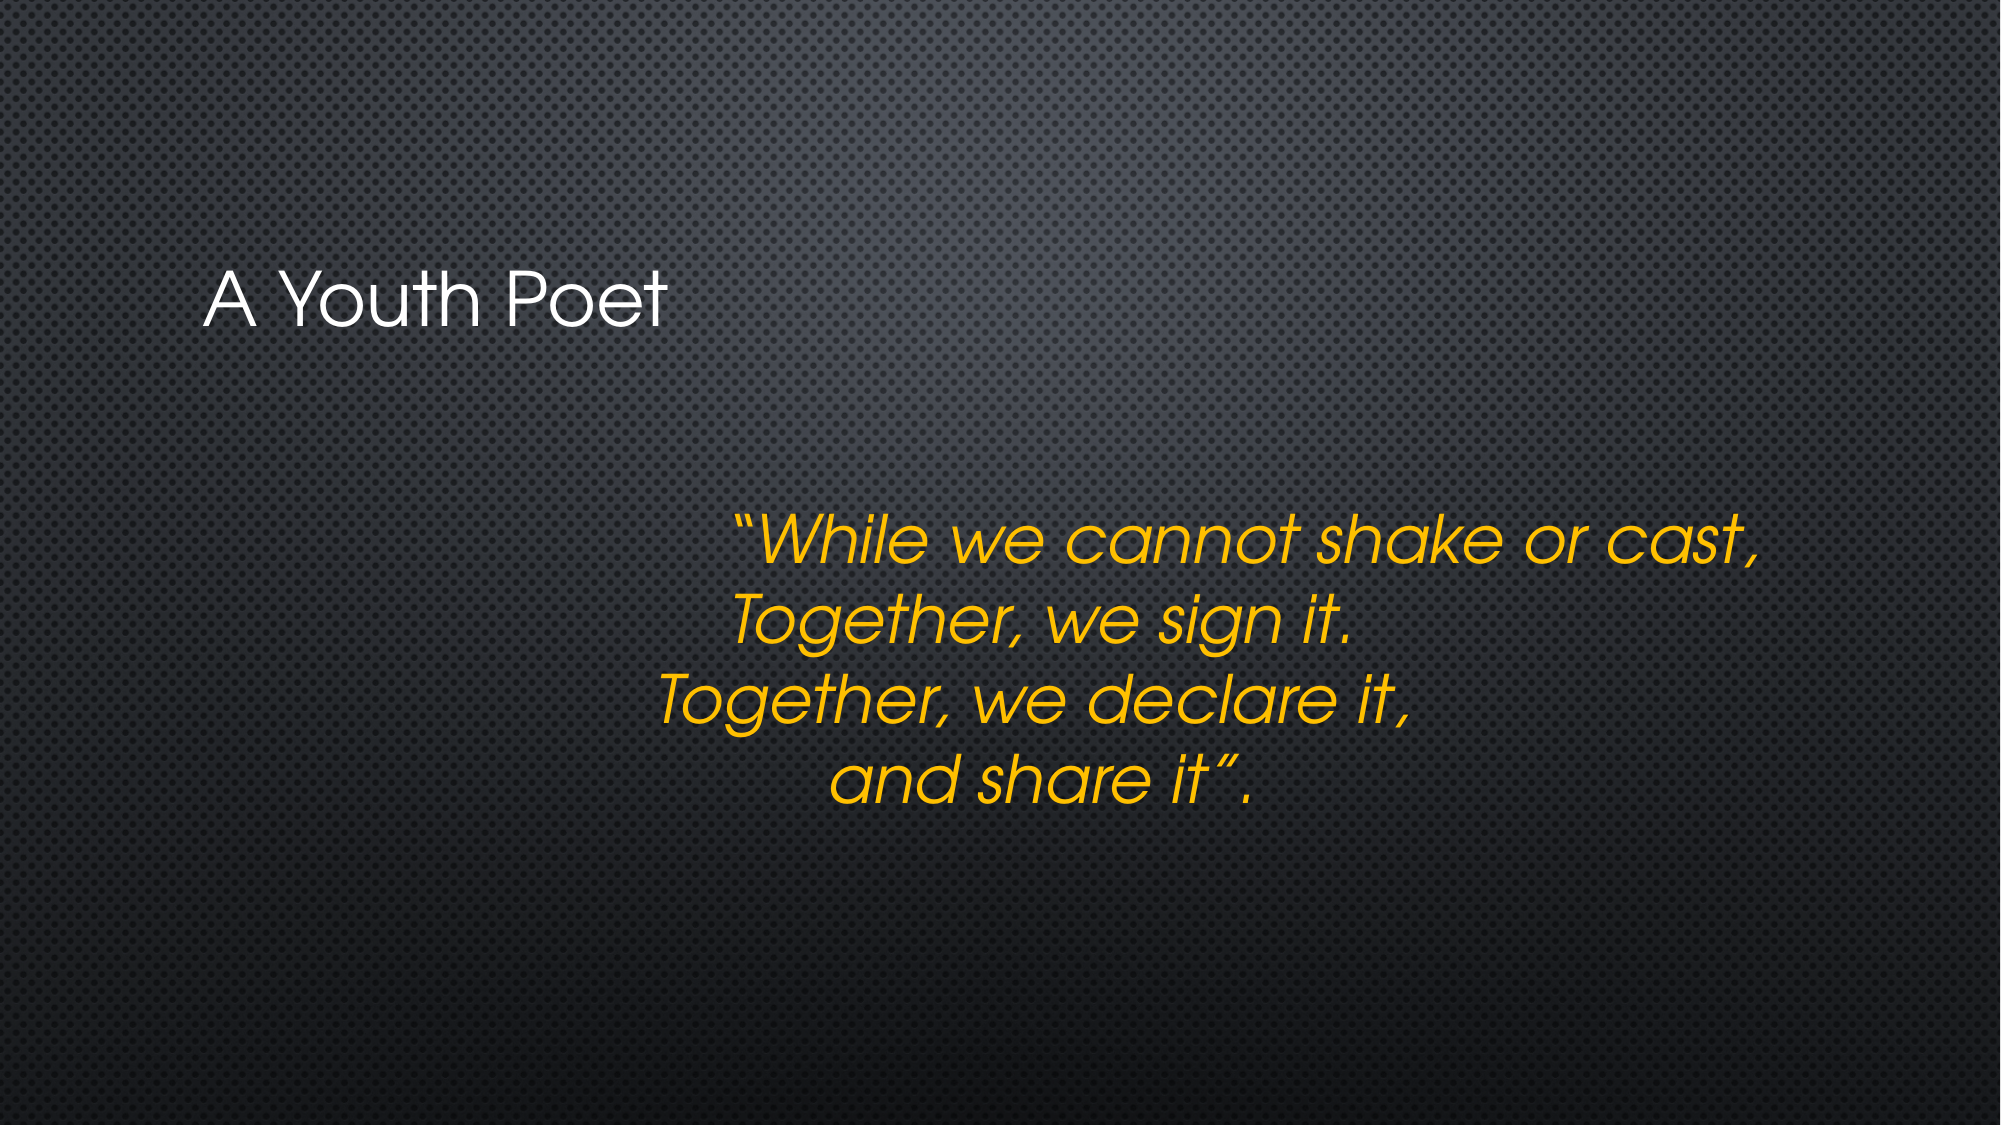

# A Youth Poet
			      “While we cannot shake or cast,
Together, we sign it.
Together, we declare it,
and share it”.